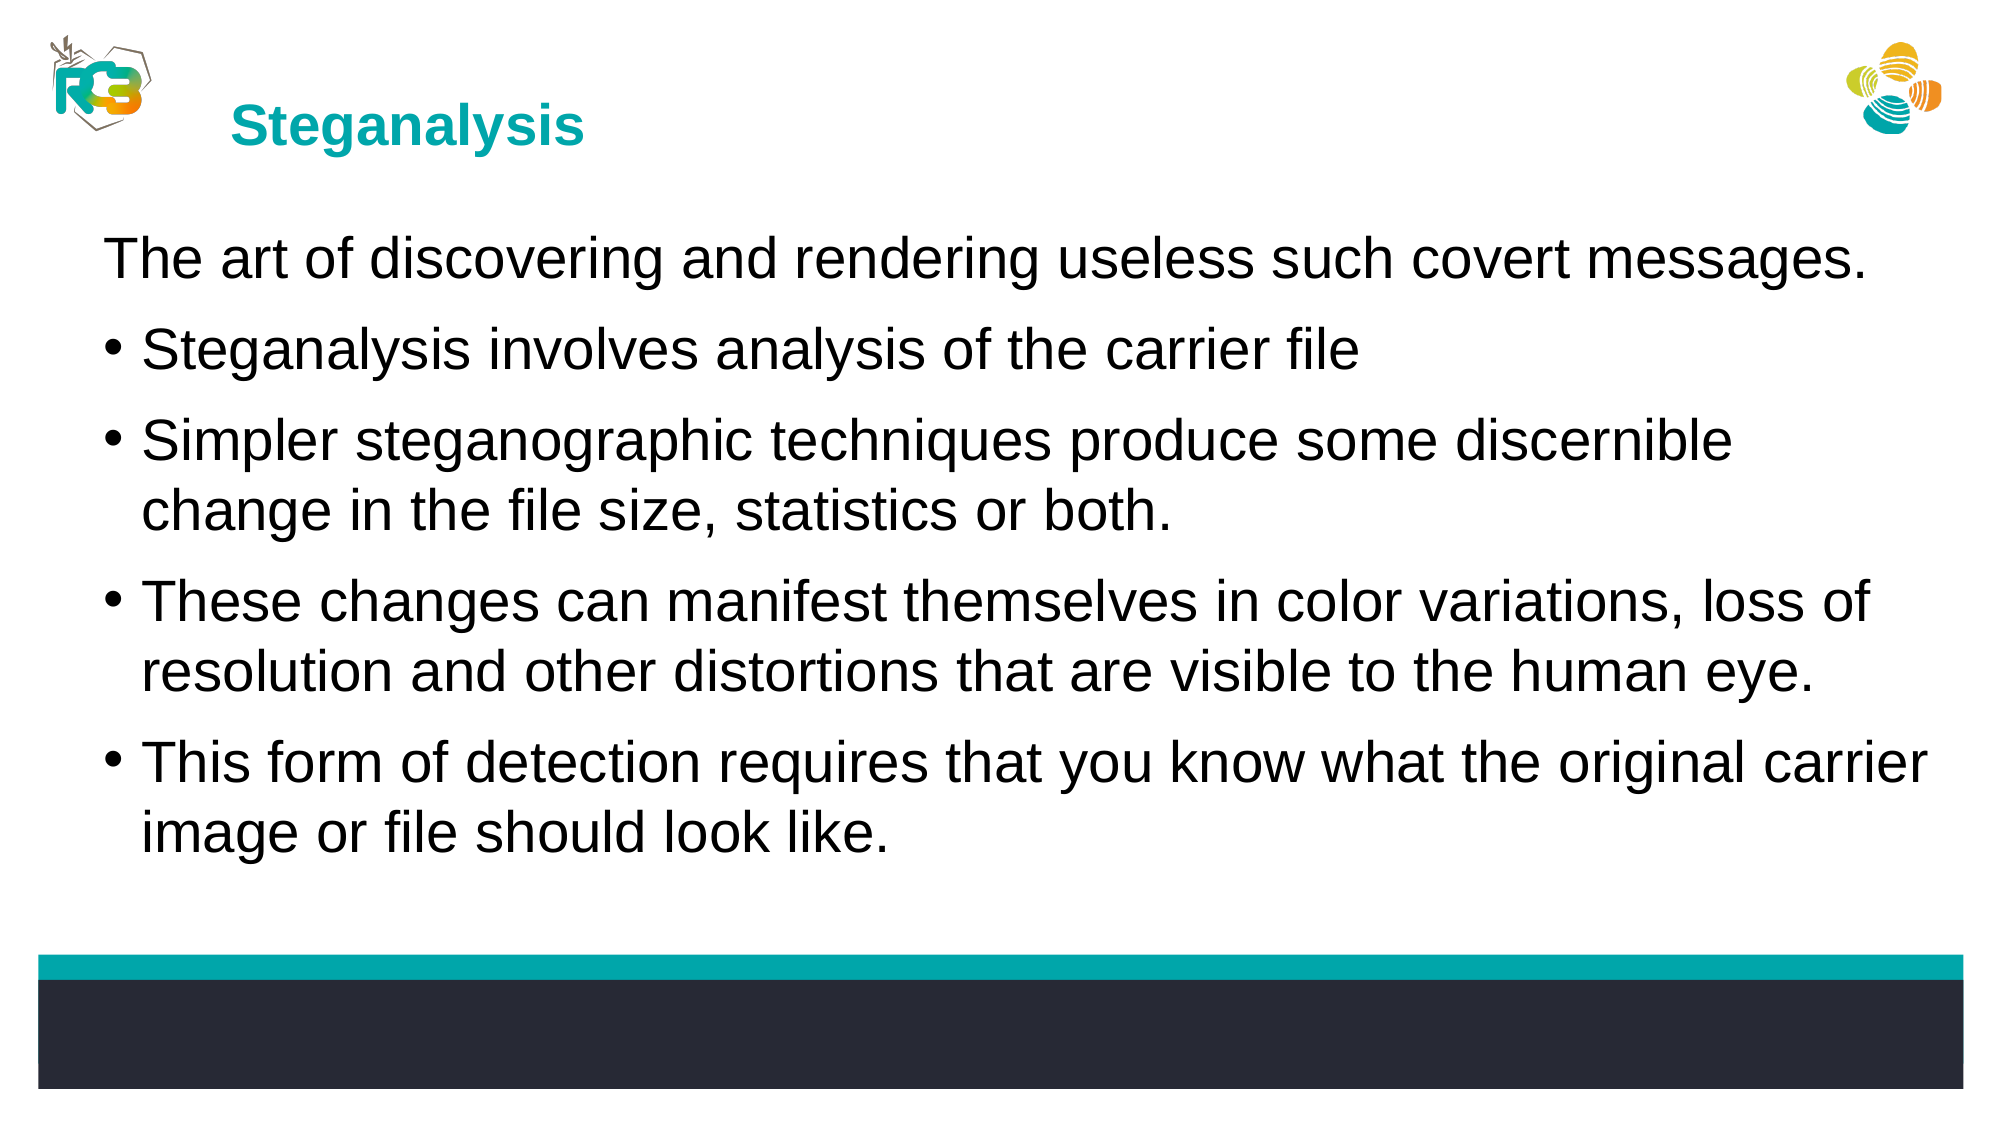

Steganalysis
The art of discovering and rendering useless such covert messages.
Steganalysis involves analysis of the carrier file
Simpler steganographic techniques produce some discernible change in the file size, statistics or both.
These changes can manifest themselves in color variations, loss of resolution and other distortions that are visible to the human eye.
This form of detection requires that you know what the original carrier image or file should look like.